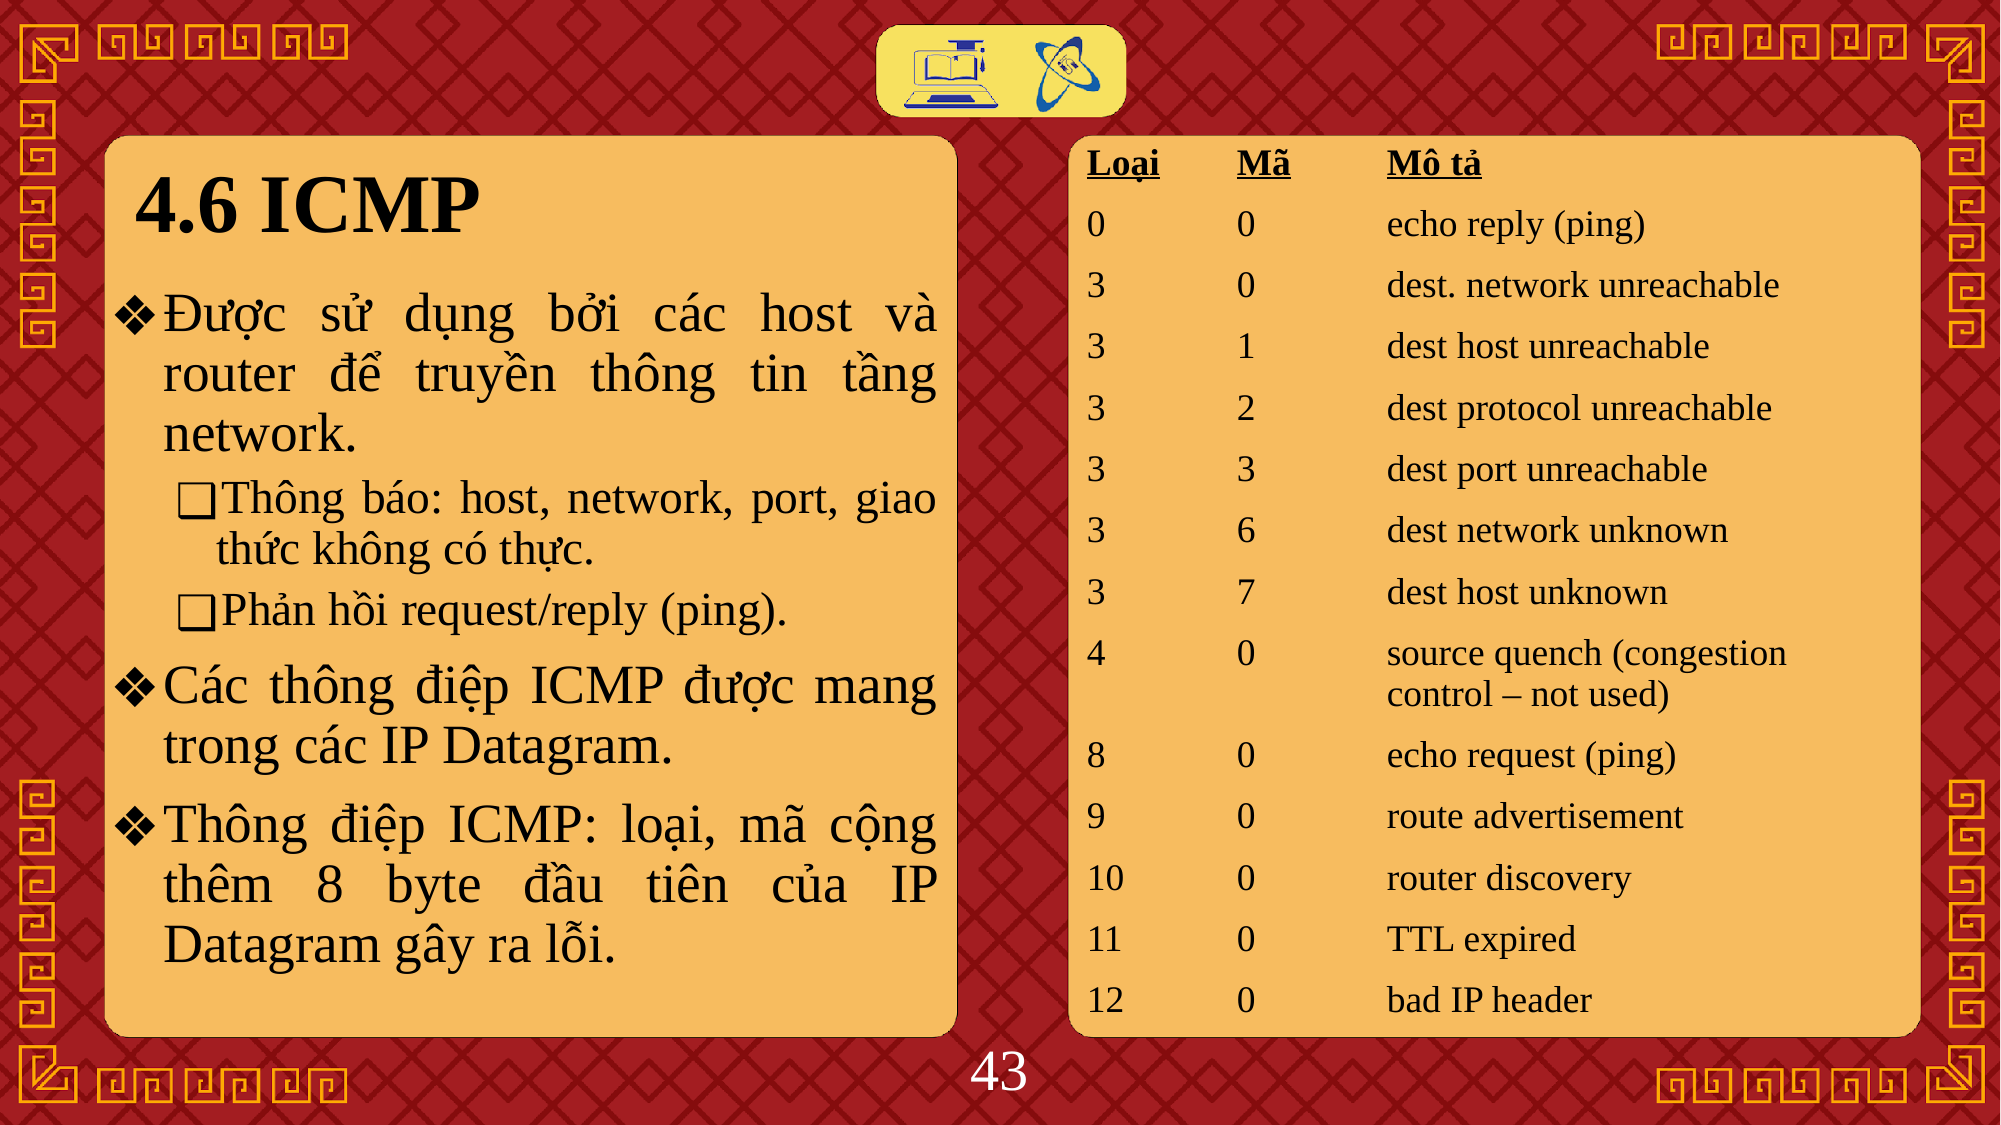

# 4.6 ICMP
Loại	Mã	Mô tả
0	0	echo reply (ping)
3	0	dest. network unreachable
3	1	dest host unreachable
3	2	dest protocol unreachable
3	3	dest port unreachable
3	6	dest network unknown
3	7	dest host unknown
4	0	source quench (congestion 			control – not used)
8	0	echo request (ping)
9	0	route advertisement
10	0	router discovery
11	0	TTL expired
12	0	bad IP header
Được sử dụng bởi các host và router để truyền thông tin tầng network.
Thông báo: host, network, port, giao thức không có thực.
Phản hồi request/reply (ping).
Các thông điệp ICMP được mang trong các IP Datagram.
Thông điệp ICMP: loại, mã cộng thêm 8 byte đầu tiên của IP Datagram gây ra lỗi.
43